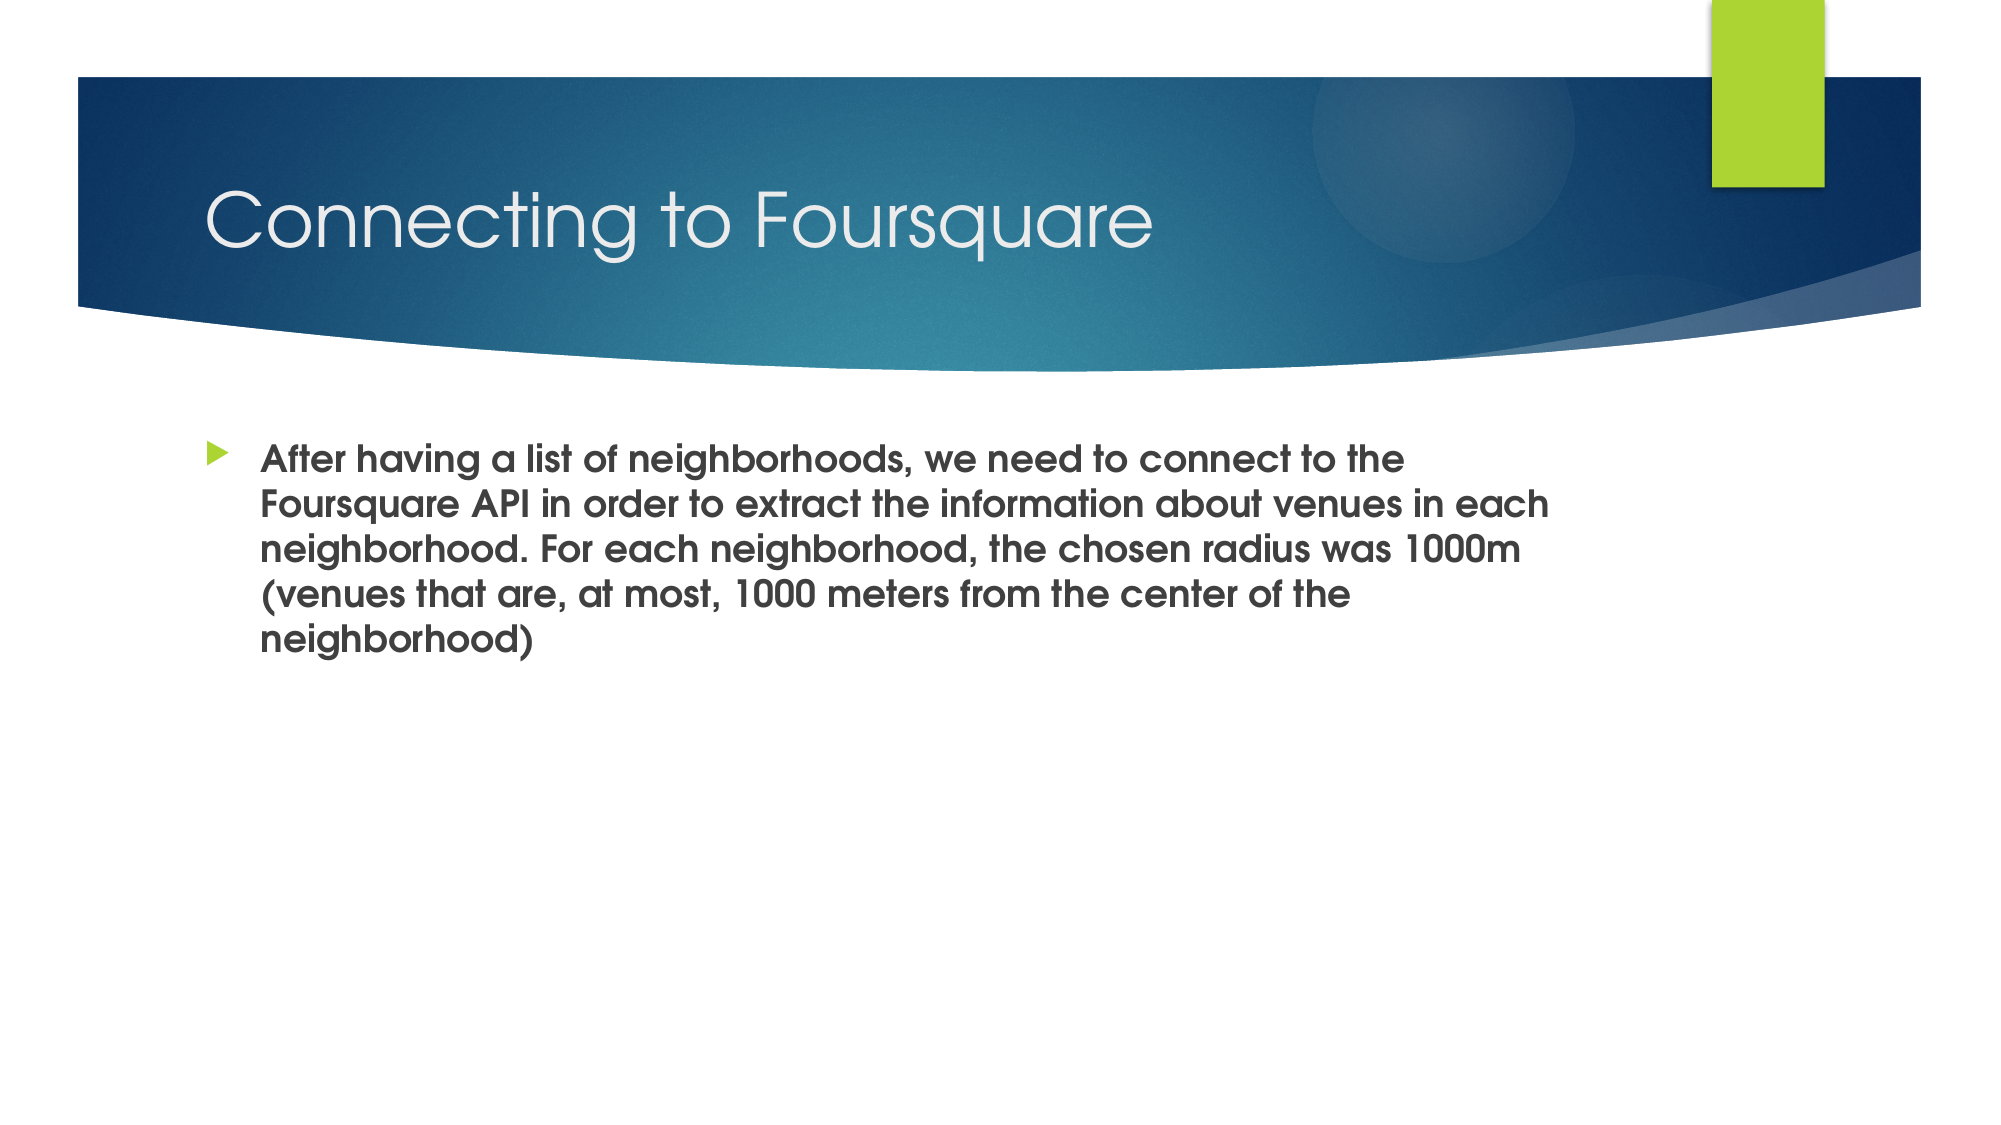

# Connecting to Foursquare
After having a list of neighborhoods, we need to connect to the Foursquare API in order to extract the information about venues in each neighborhood. For each neighborhood, the chosen radius was 1000m (venues that are, at most, 1000 meters from the center of the neighborhood)